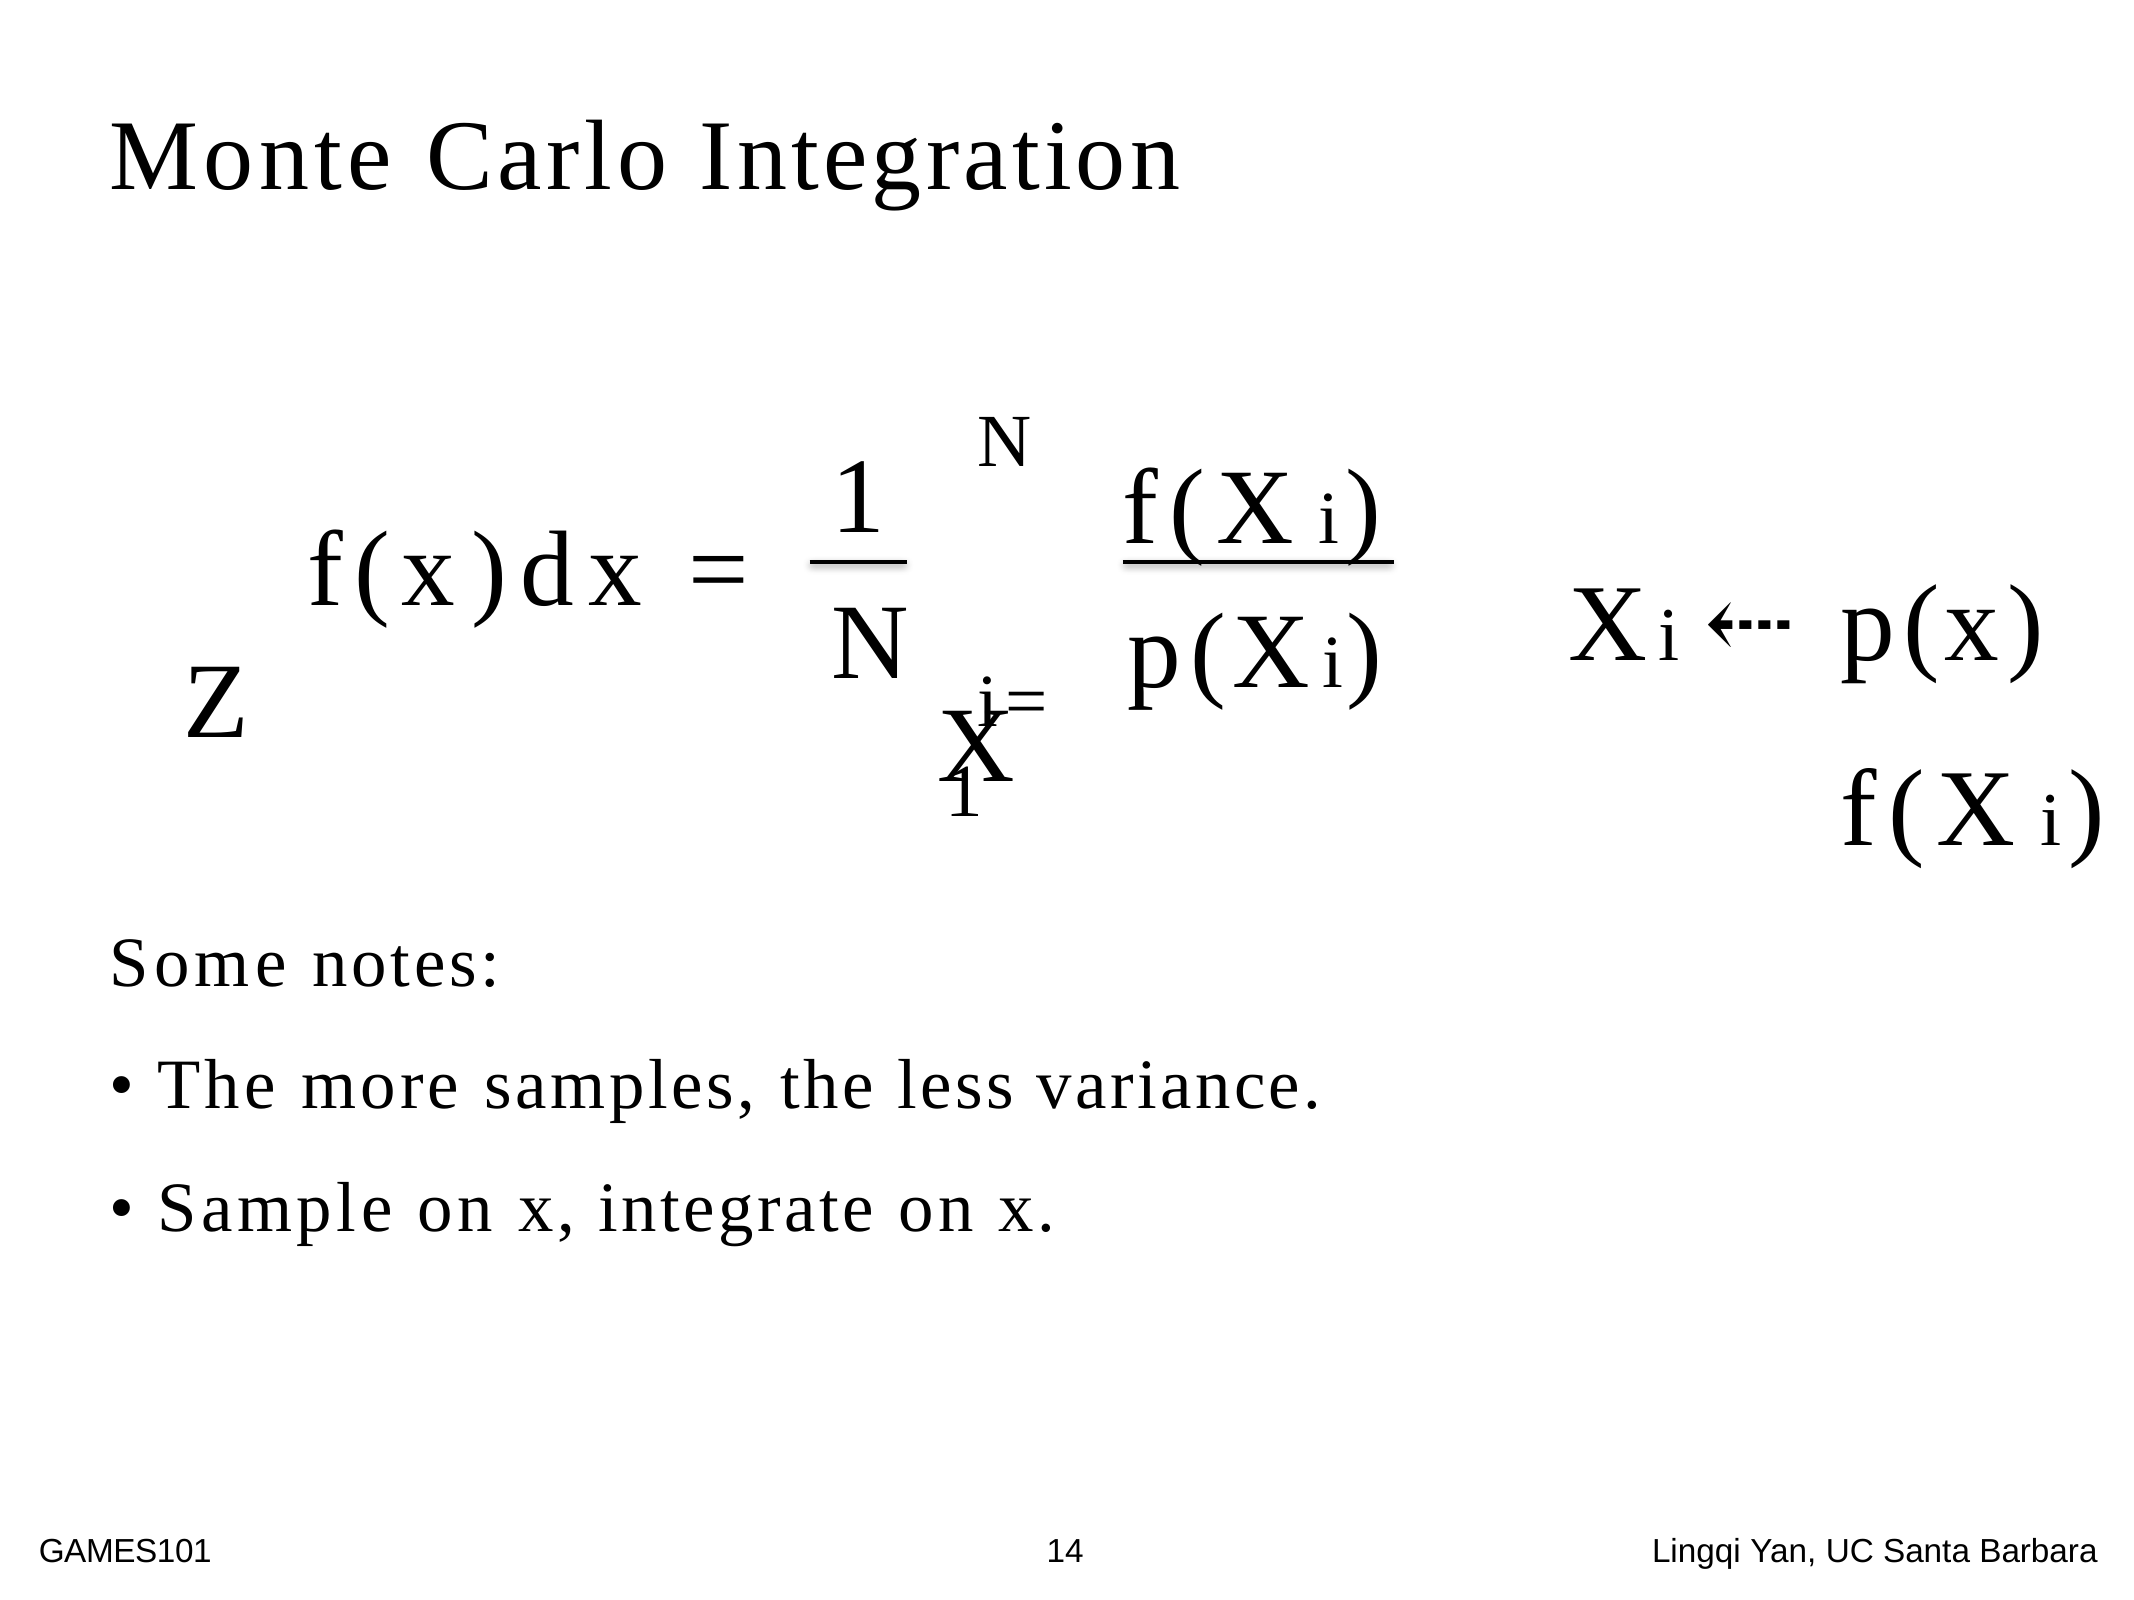

Monte Carlo Integration
Z
N

i=1
X
f(Xi) p(Xi)
1

N
Xi ⇠ p(x) f(Xi)
f(x)dx =

Some notes:

• The more samples, the less variance.

• Sample on x, integrate on x.
GAMES101	14	Lingqi Yan, UC Santa Barbara